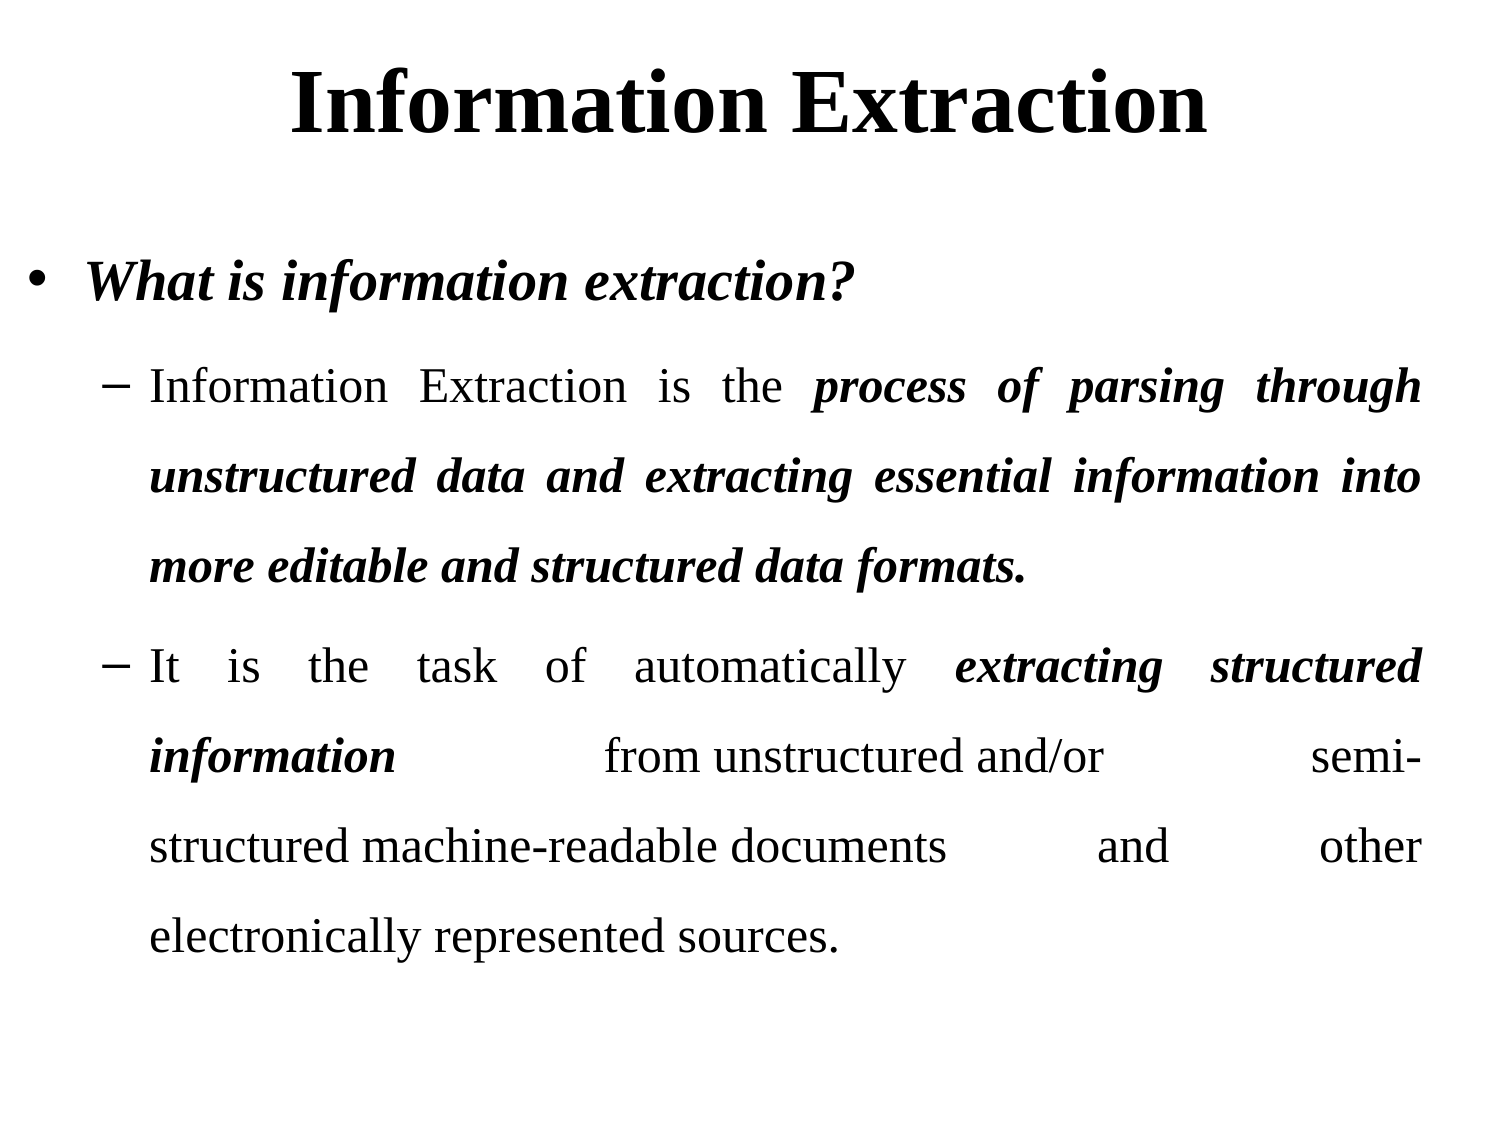

# Information Extraction
What is information extraction?
Information Extraction is the process of parsing through unstructured data and extracting essential information into more editable and structured data formats.
It is the task of automatically extracting structured information from unstructured and/or semi-structured machine-readable documents and other electronically represented sources.